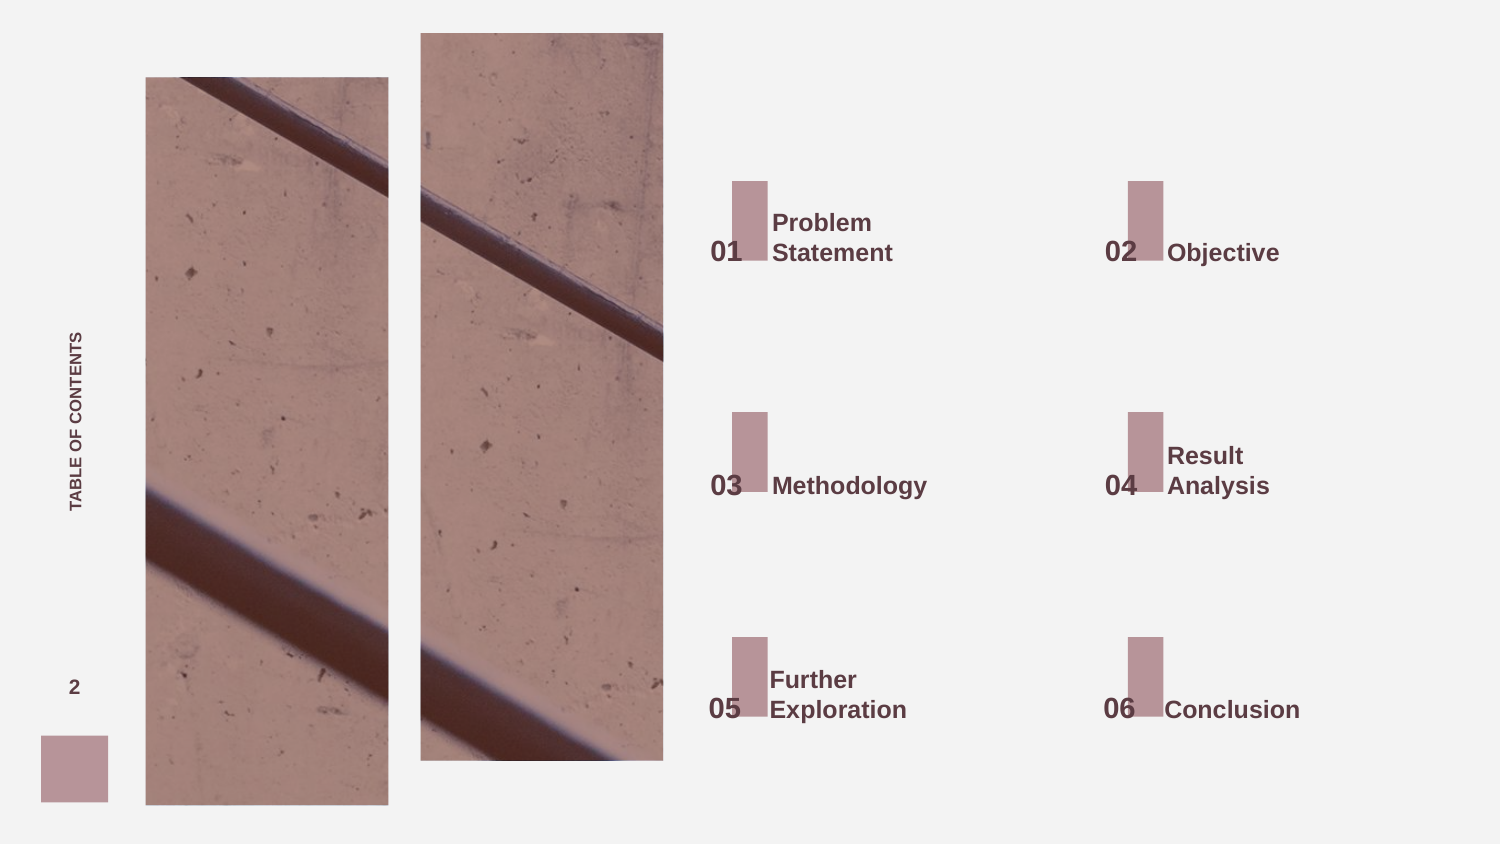

# Problem Statement
Objective
01
02
TABLE OF CONTENTS
Methodology
Result
Analysis
03
04
Further
Exploration
Conclusion
2
05
06